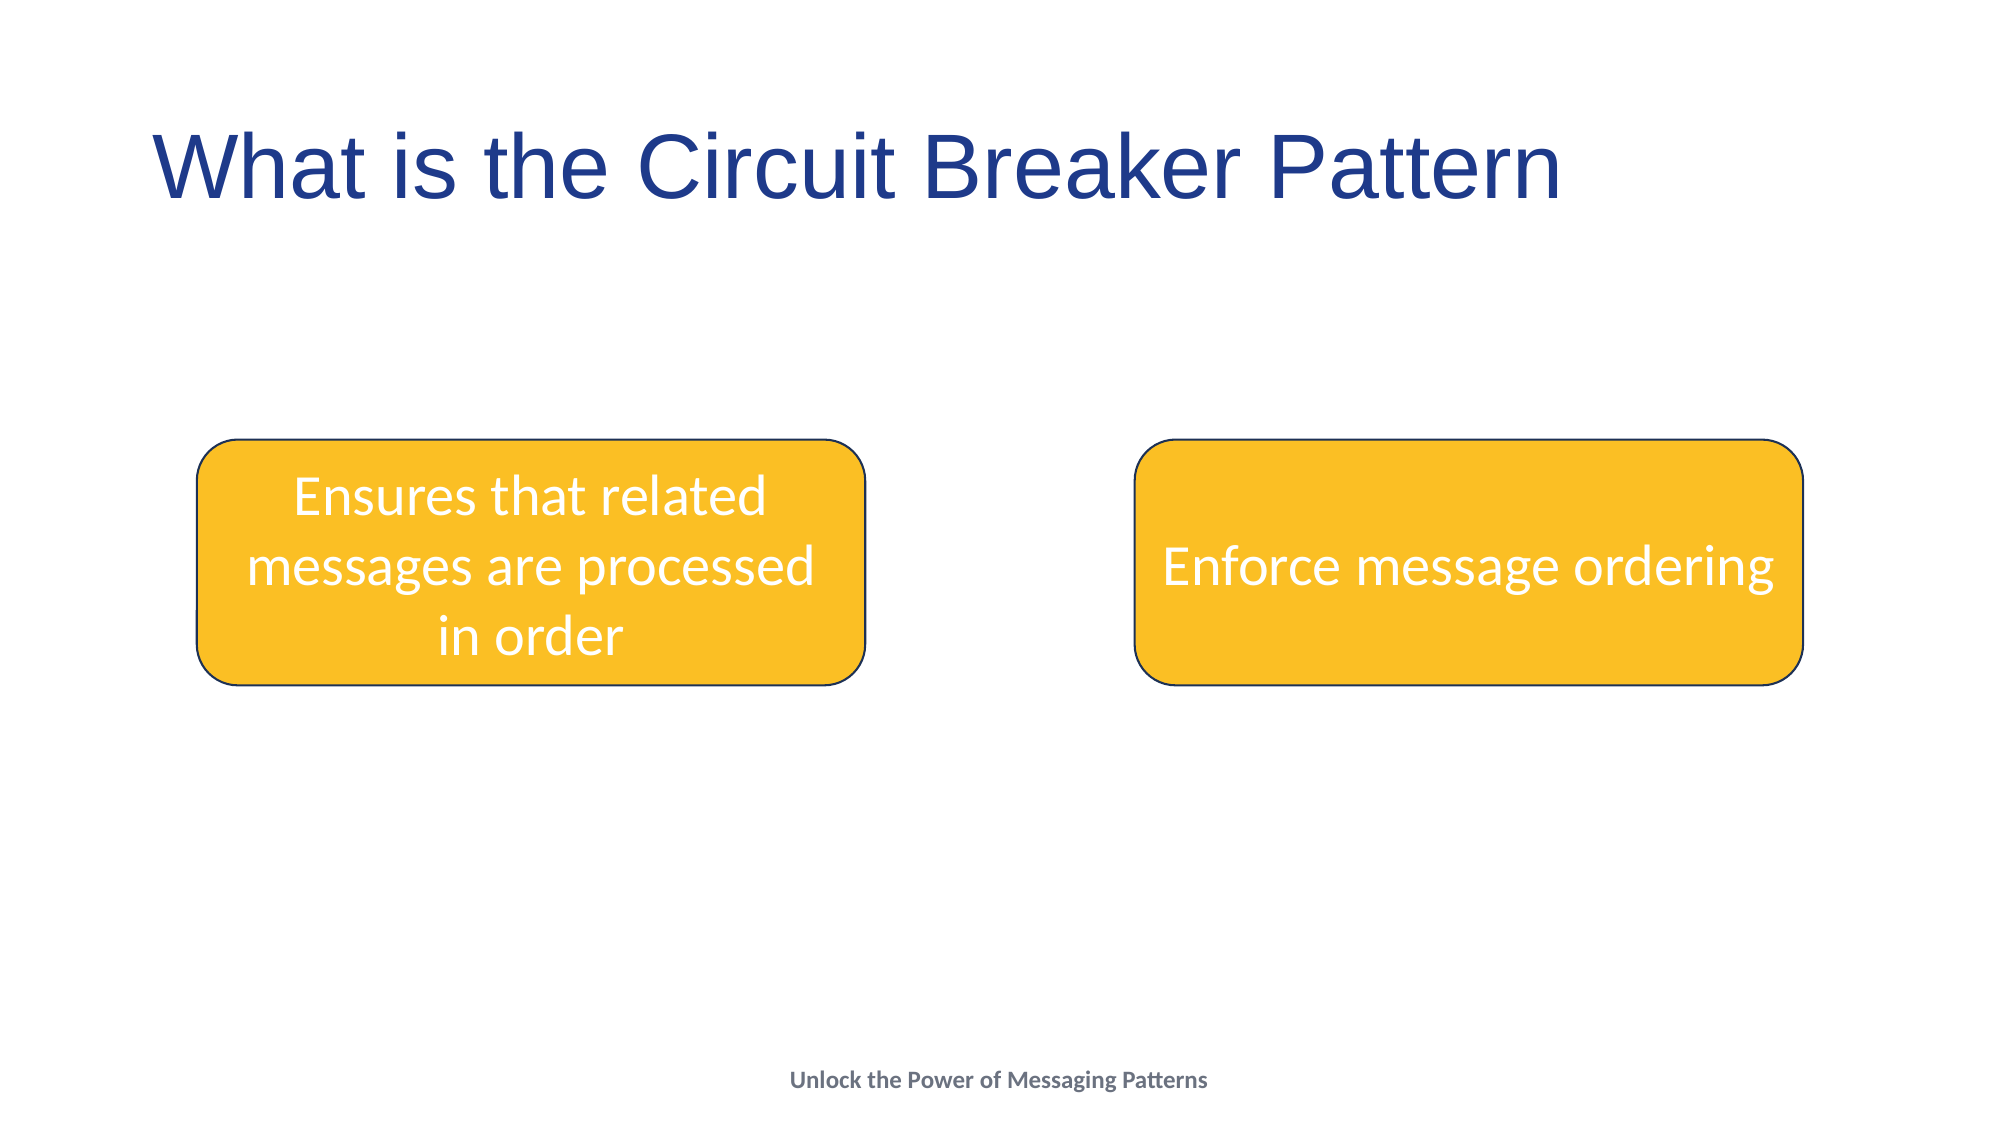

# What is the Circuit Breaker Pattern
Ensures that related messages are processed in order
Enforce message ordering